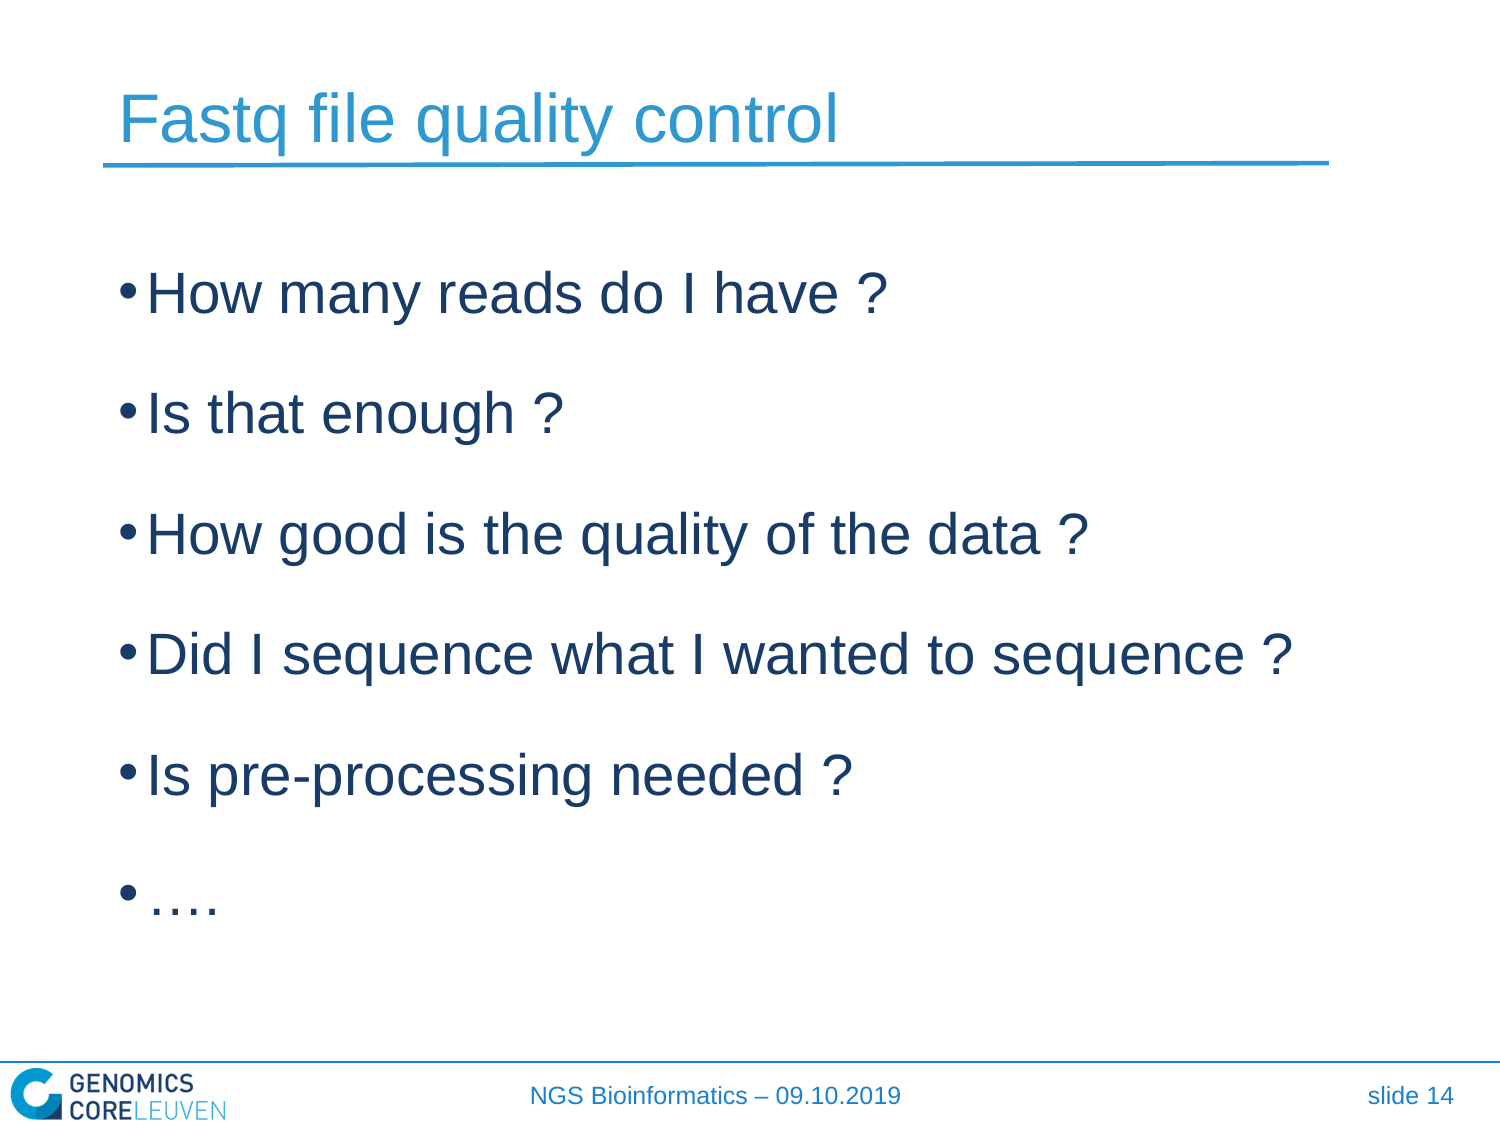

# Fastq file quality control
How many reads do I have ?
Is that enough ?
How good is the quality of the data ?
Did I sequence what I wanted to sequence ?
Is pre-processing needed ?
….